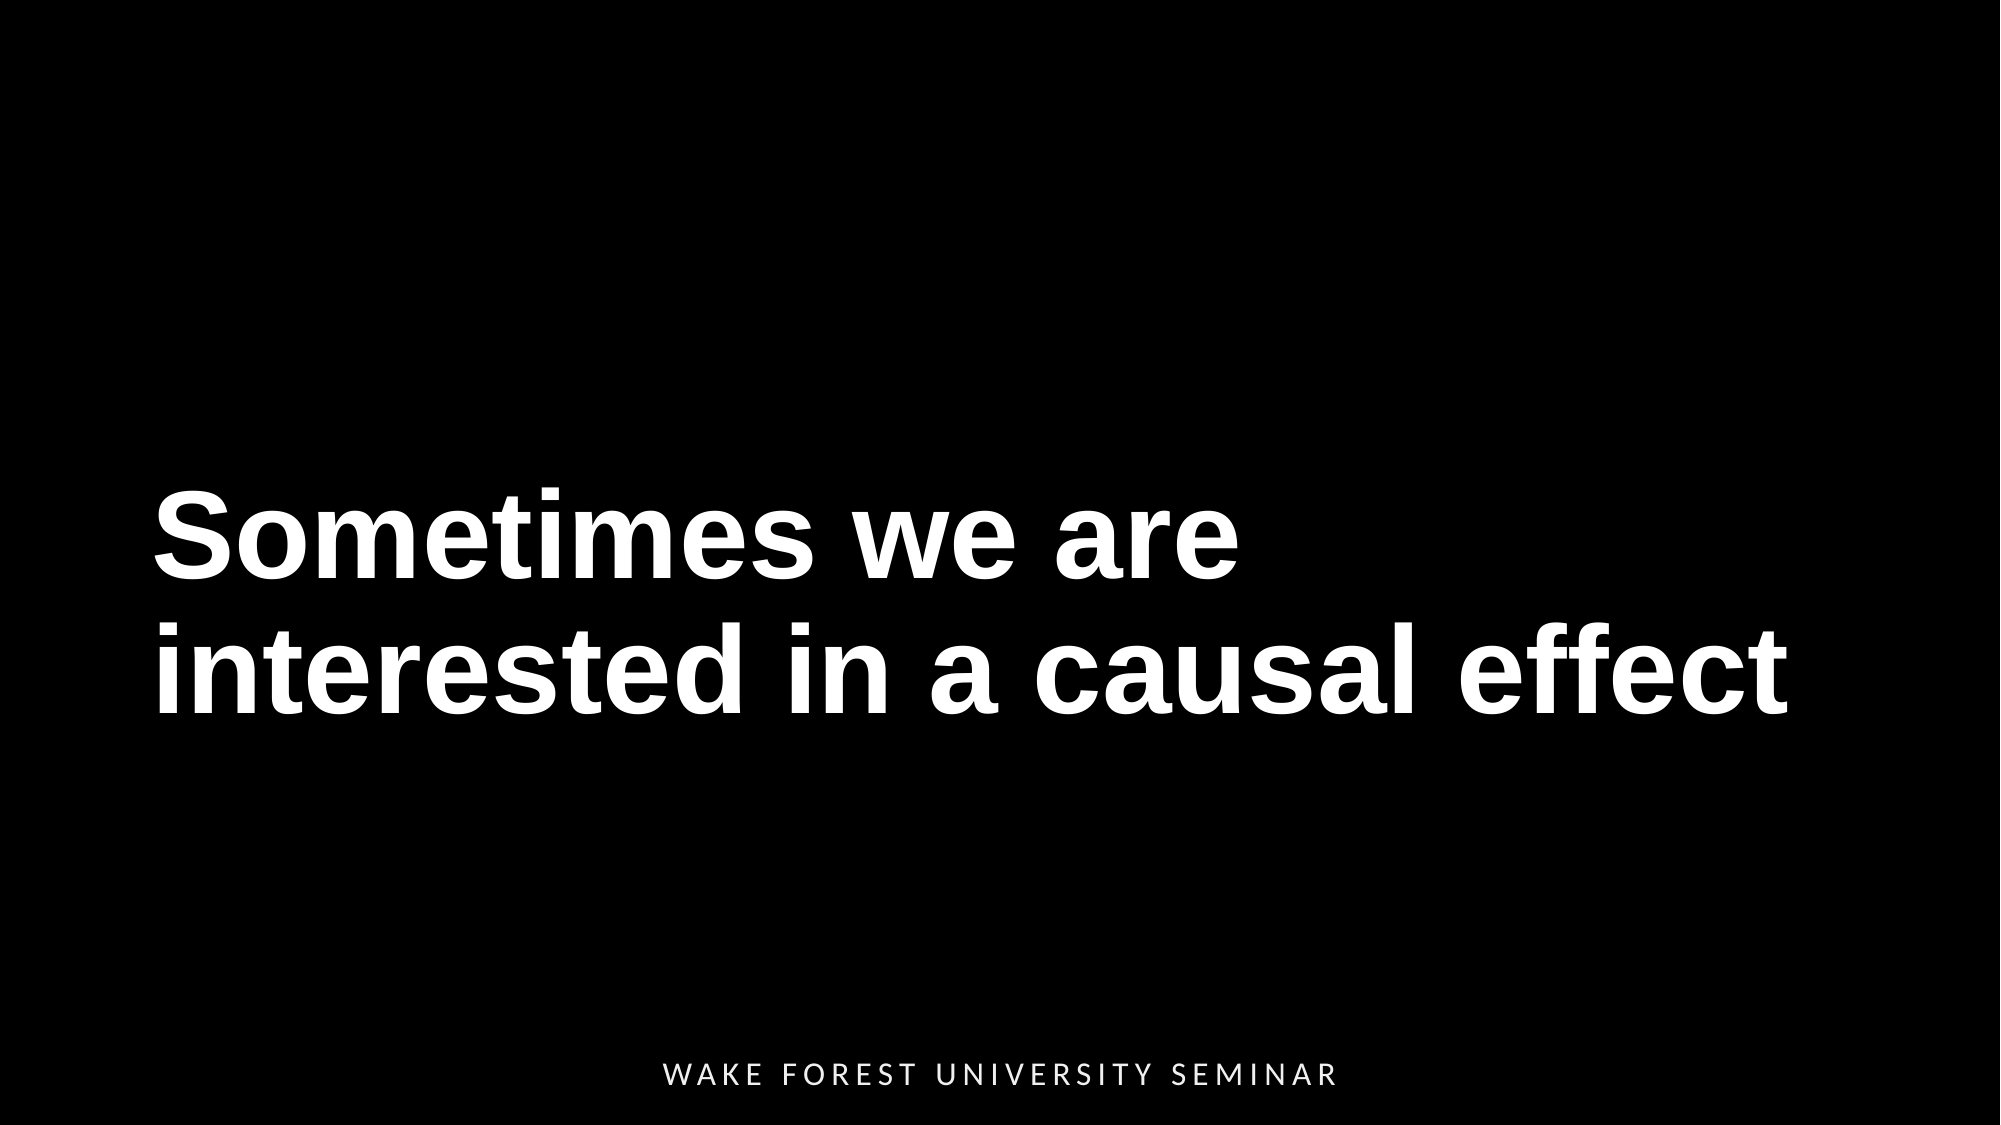

# Sometimes we are interested in a causal effect